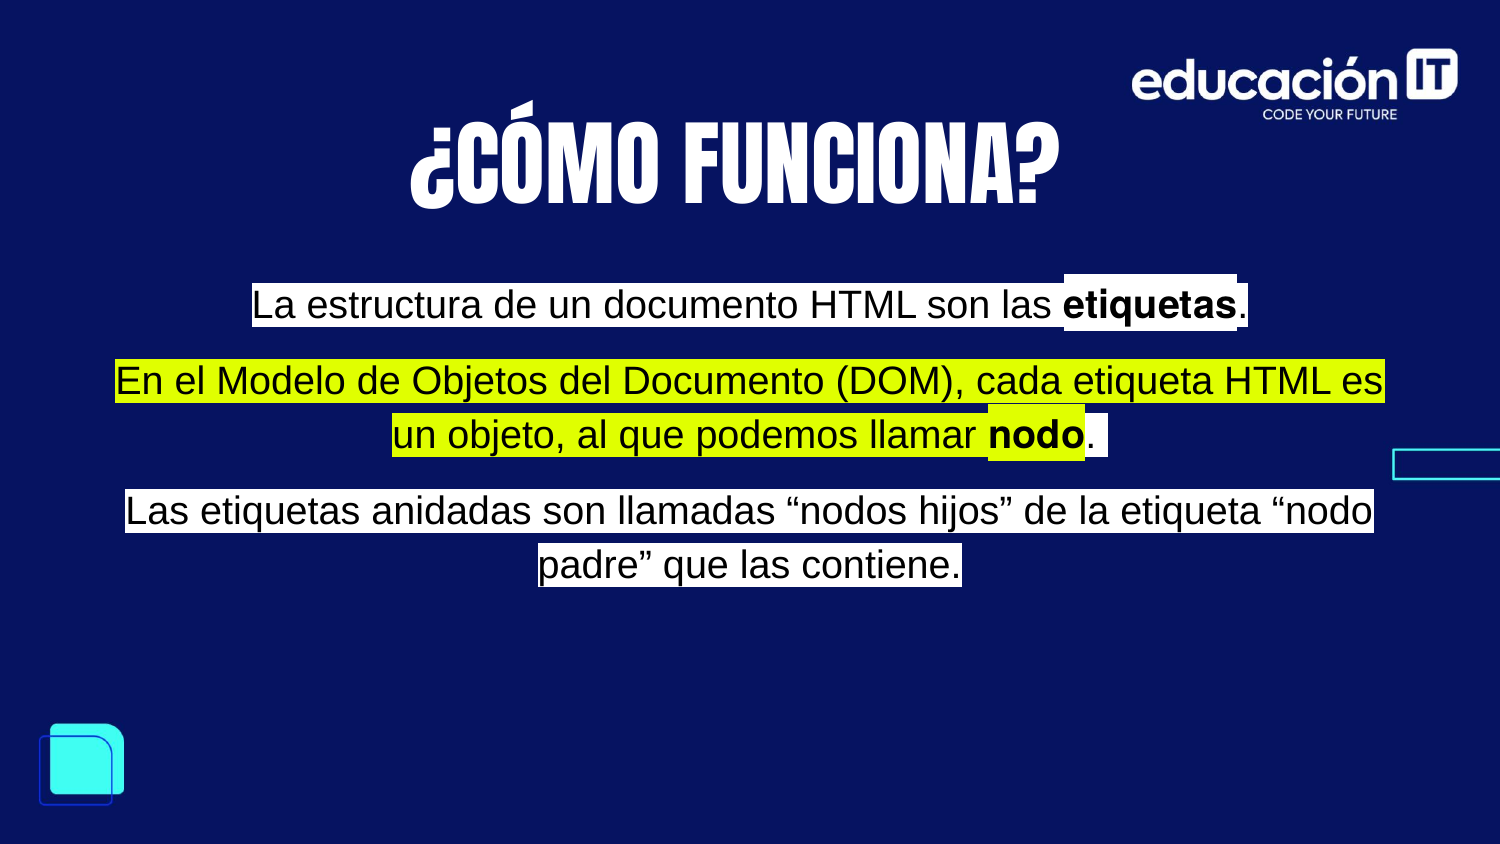

¿CÓMO FUNCIONA?
La estructura de un documento HTML son las etiquetas.
En el Modelo de Objetos del Documento (DOM), cada etiqueta HTML es un objeto, al que podemos llamar nodo.
Las etiquetas anidadas son llamadas “nodos hijos” de la etiqueta “nodo padre” que las contiene.